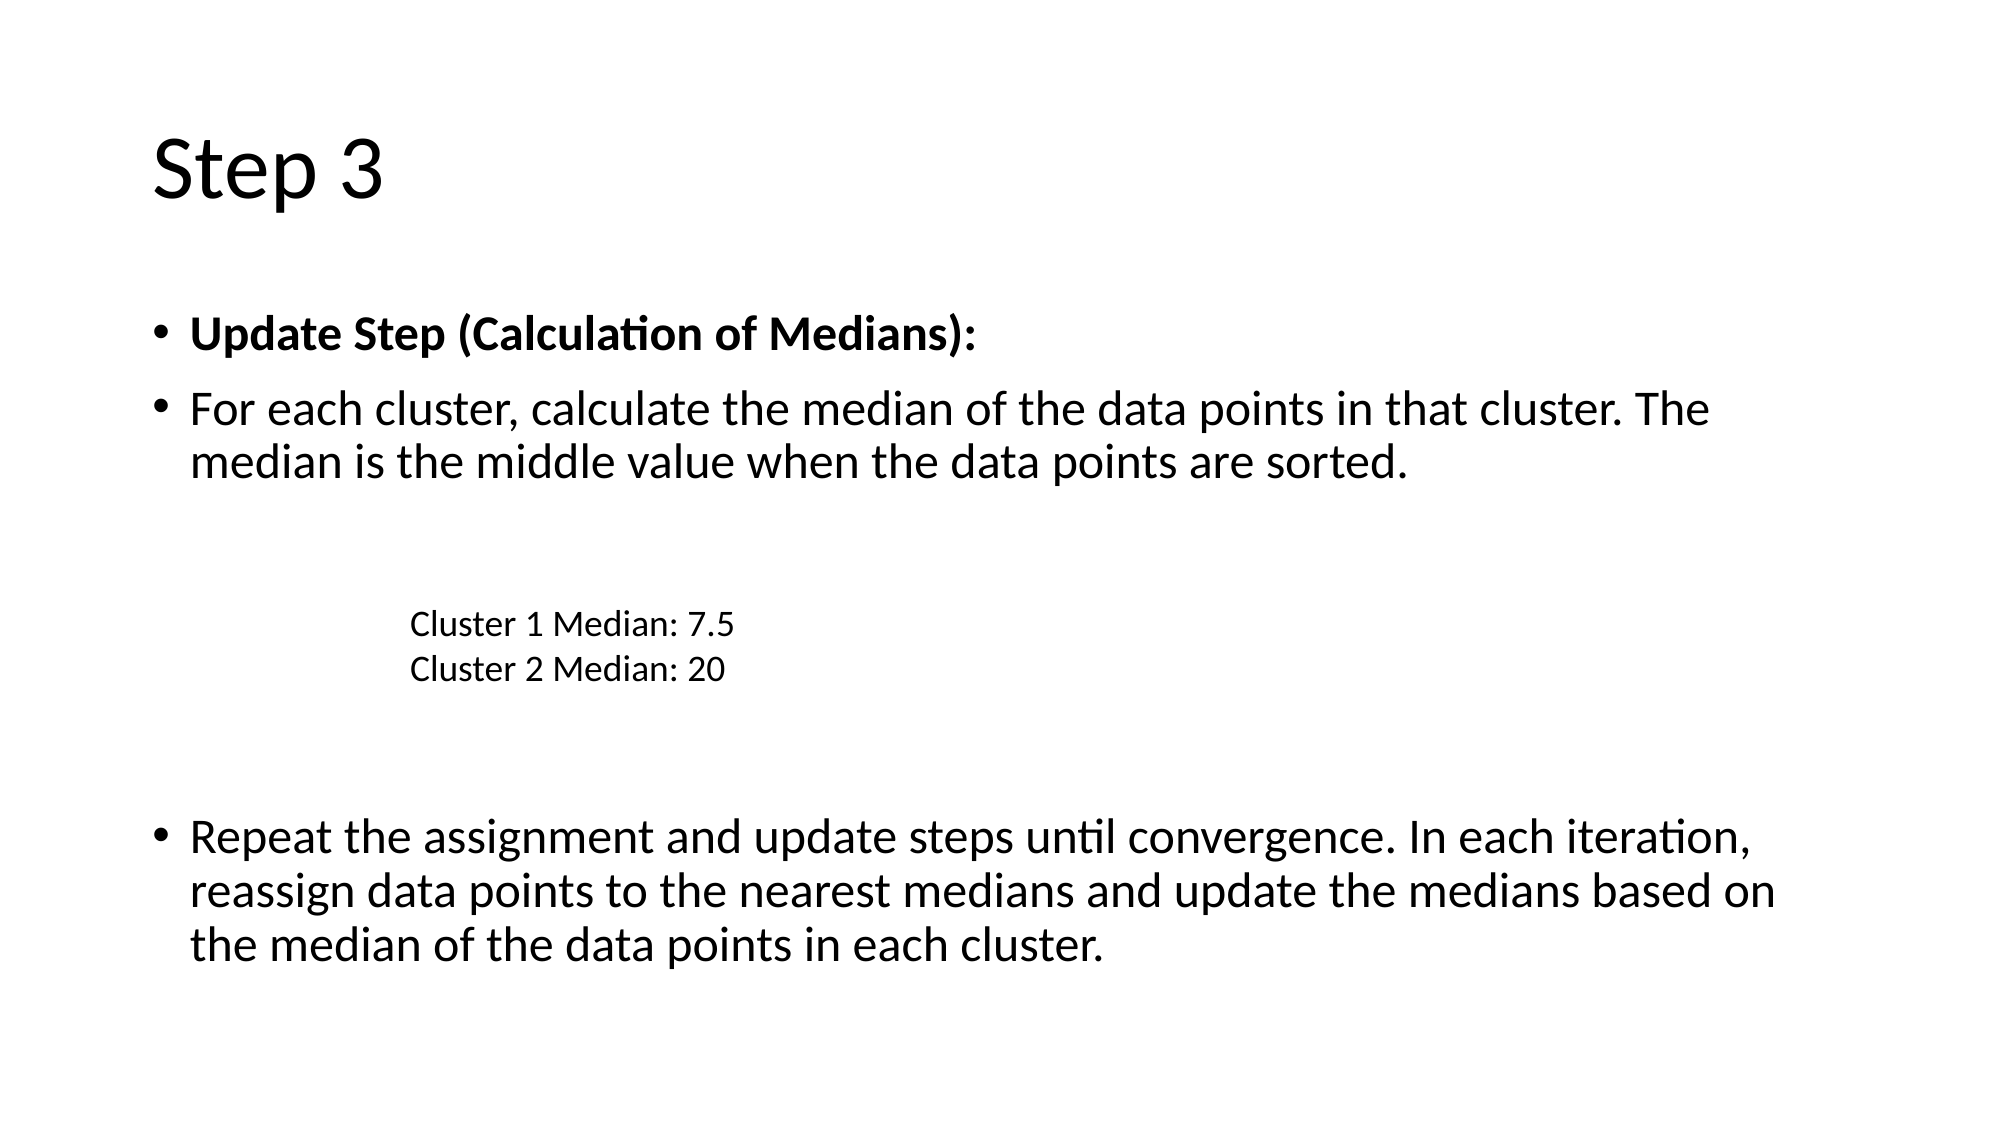

# Step 3
Update Step (Calculation of Medians):
For each cluster, calculate the median of the data points in that cluster. The median is the middle value when the data points are sorted.

Repeat the assignment and update steps until convergence. In each iteration, reassign data points to the nearest medians and update the medians based on the median of the data points in each cluster.
Cluster 1 Median: 7.5
Cluster 2 Median: 20